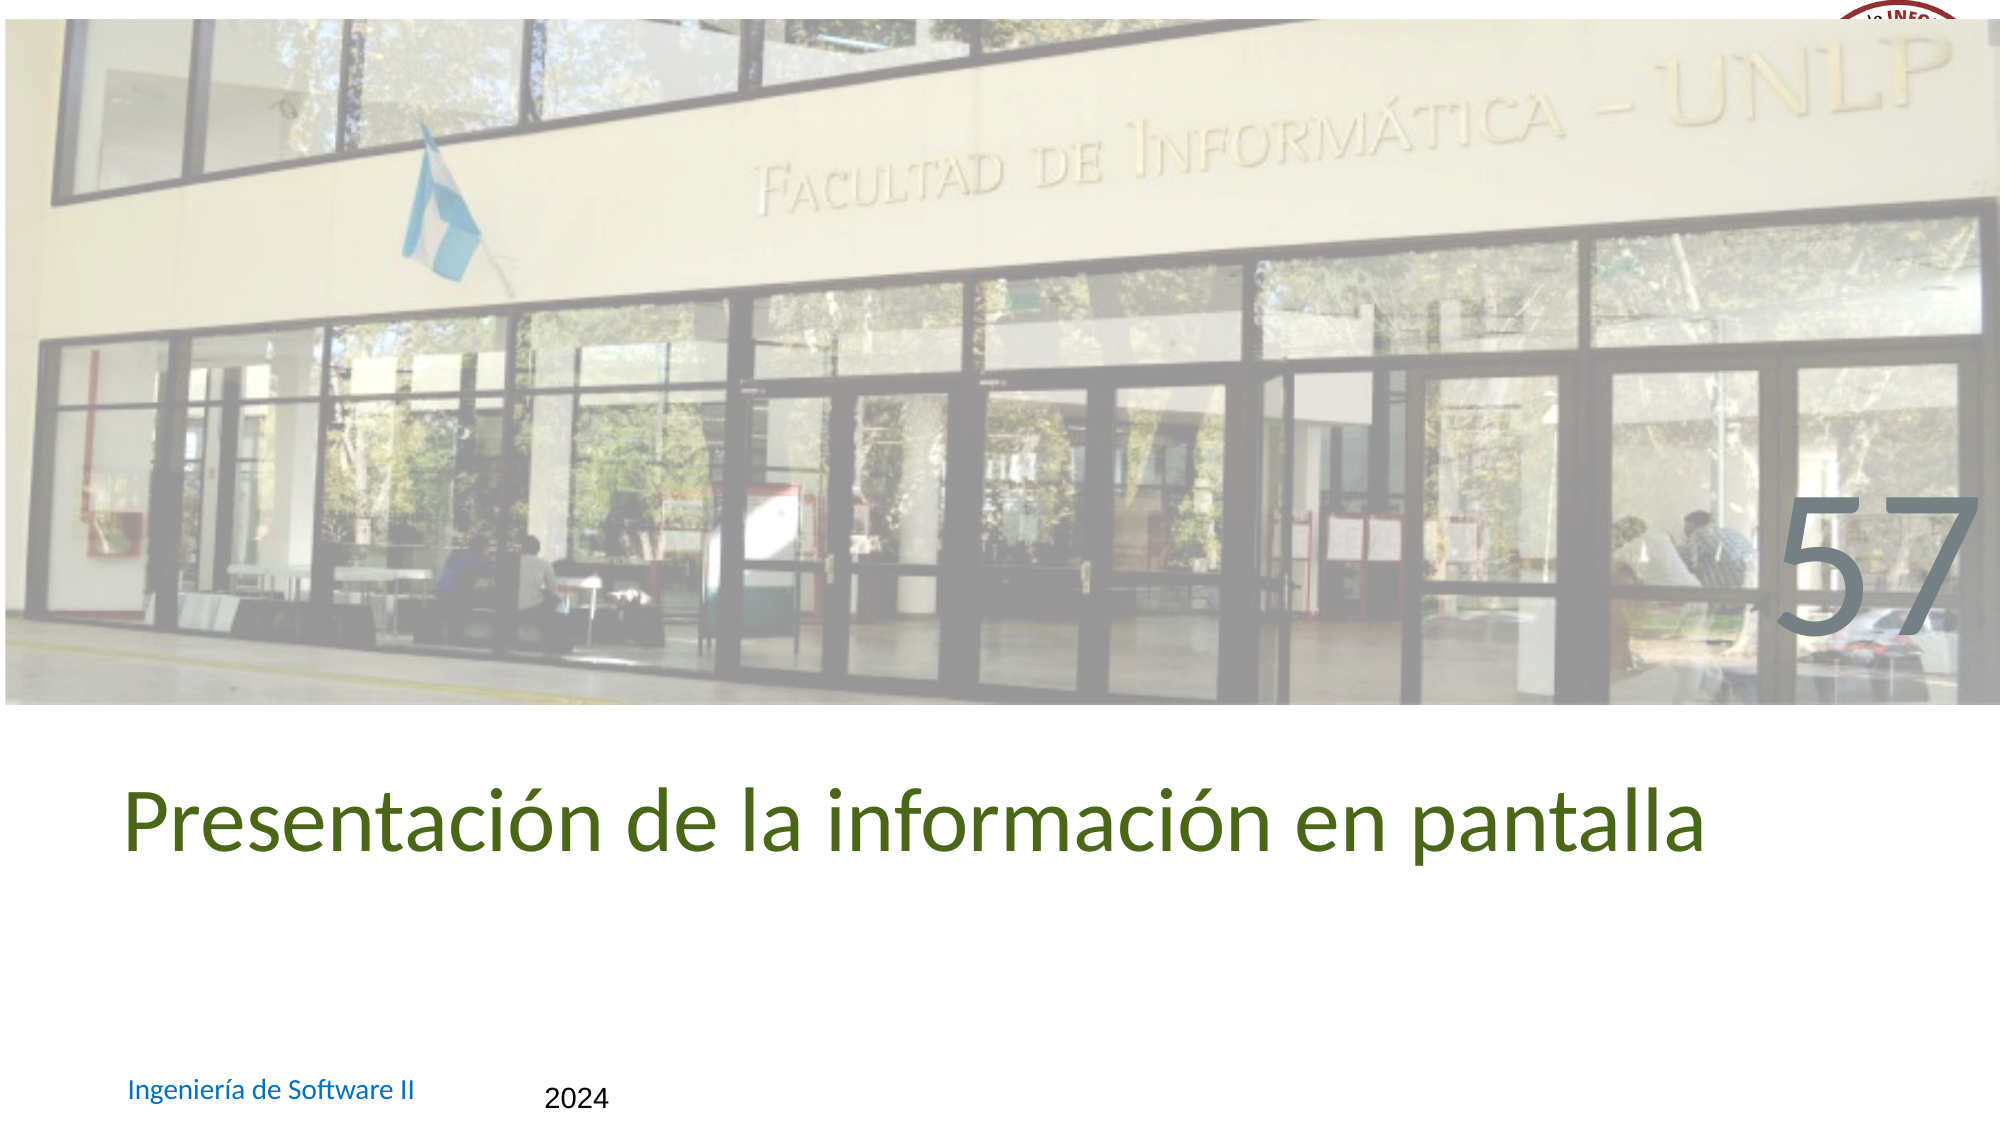

57
# Presentación de la información en pantalla

Ingeniería de Software II